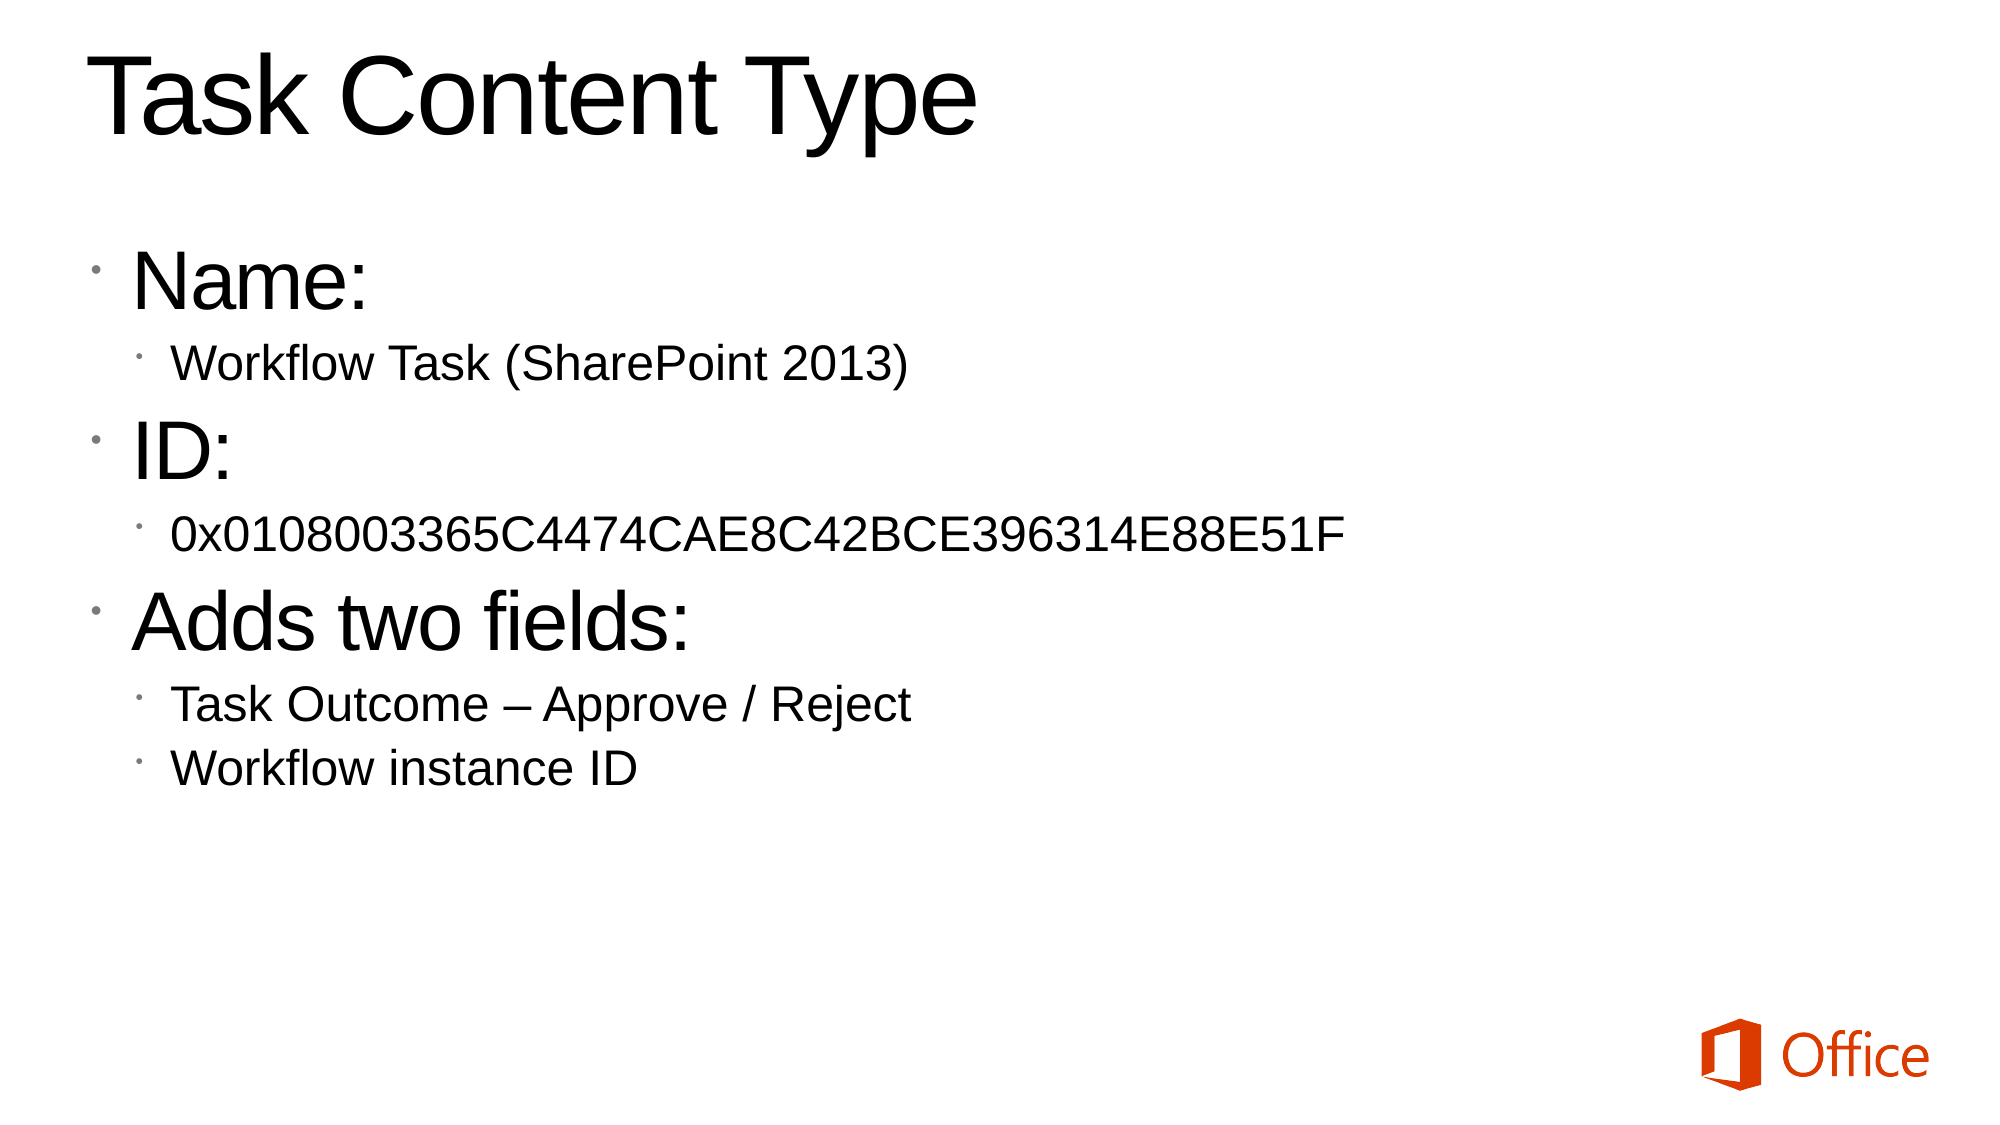

# Task Content Type
Name:
Workflow Task (SharePoint 2013)
ID:
0x0108003365C4474CAE8C42BCE396314E88E51F
Adds two fields:
Task Outcome – Approve / Reject
Workflow instance ID